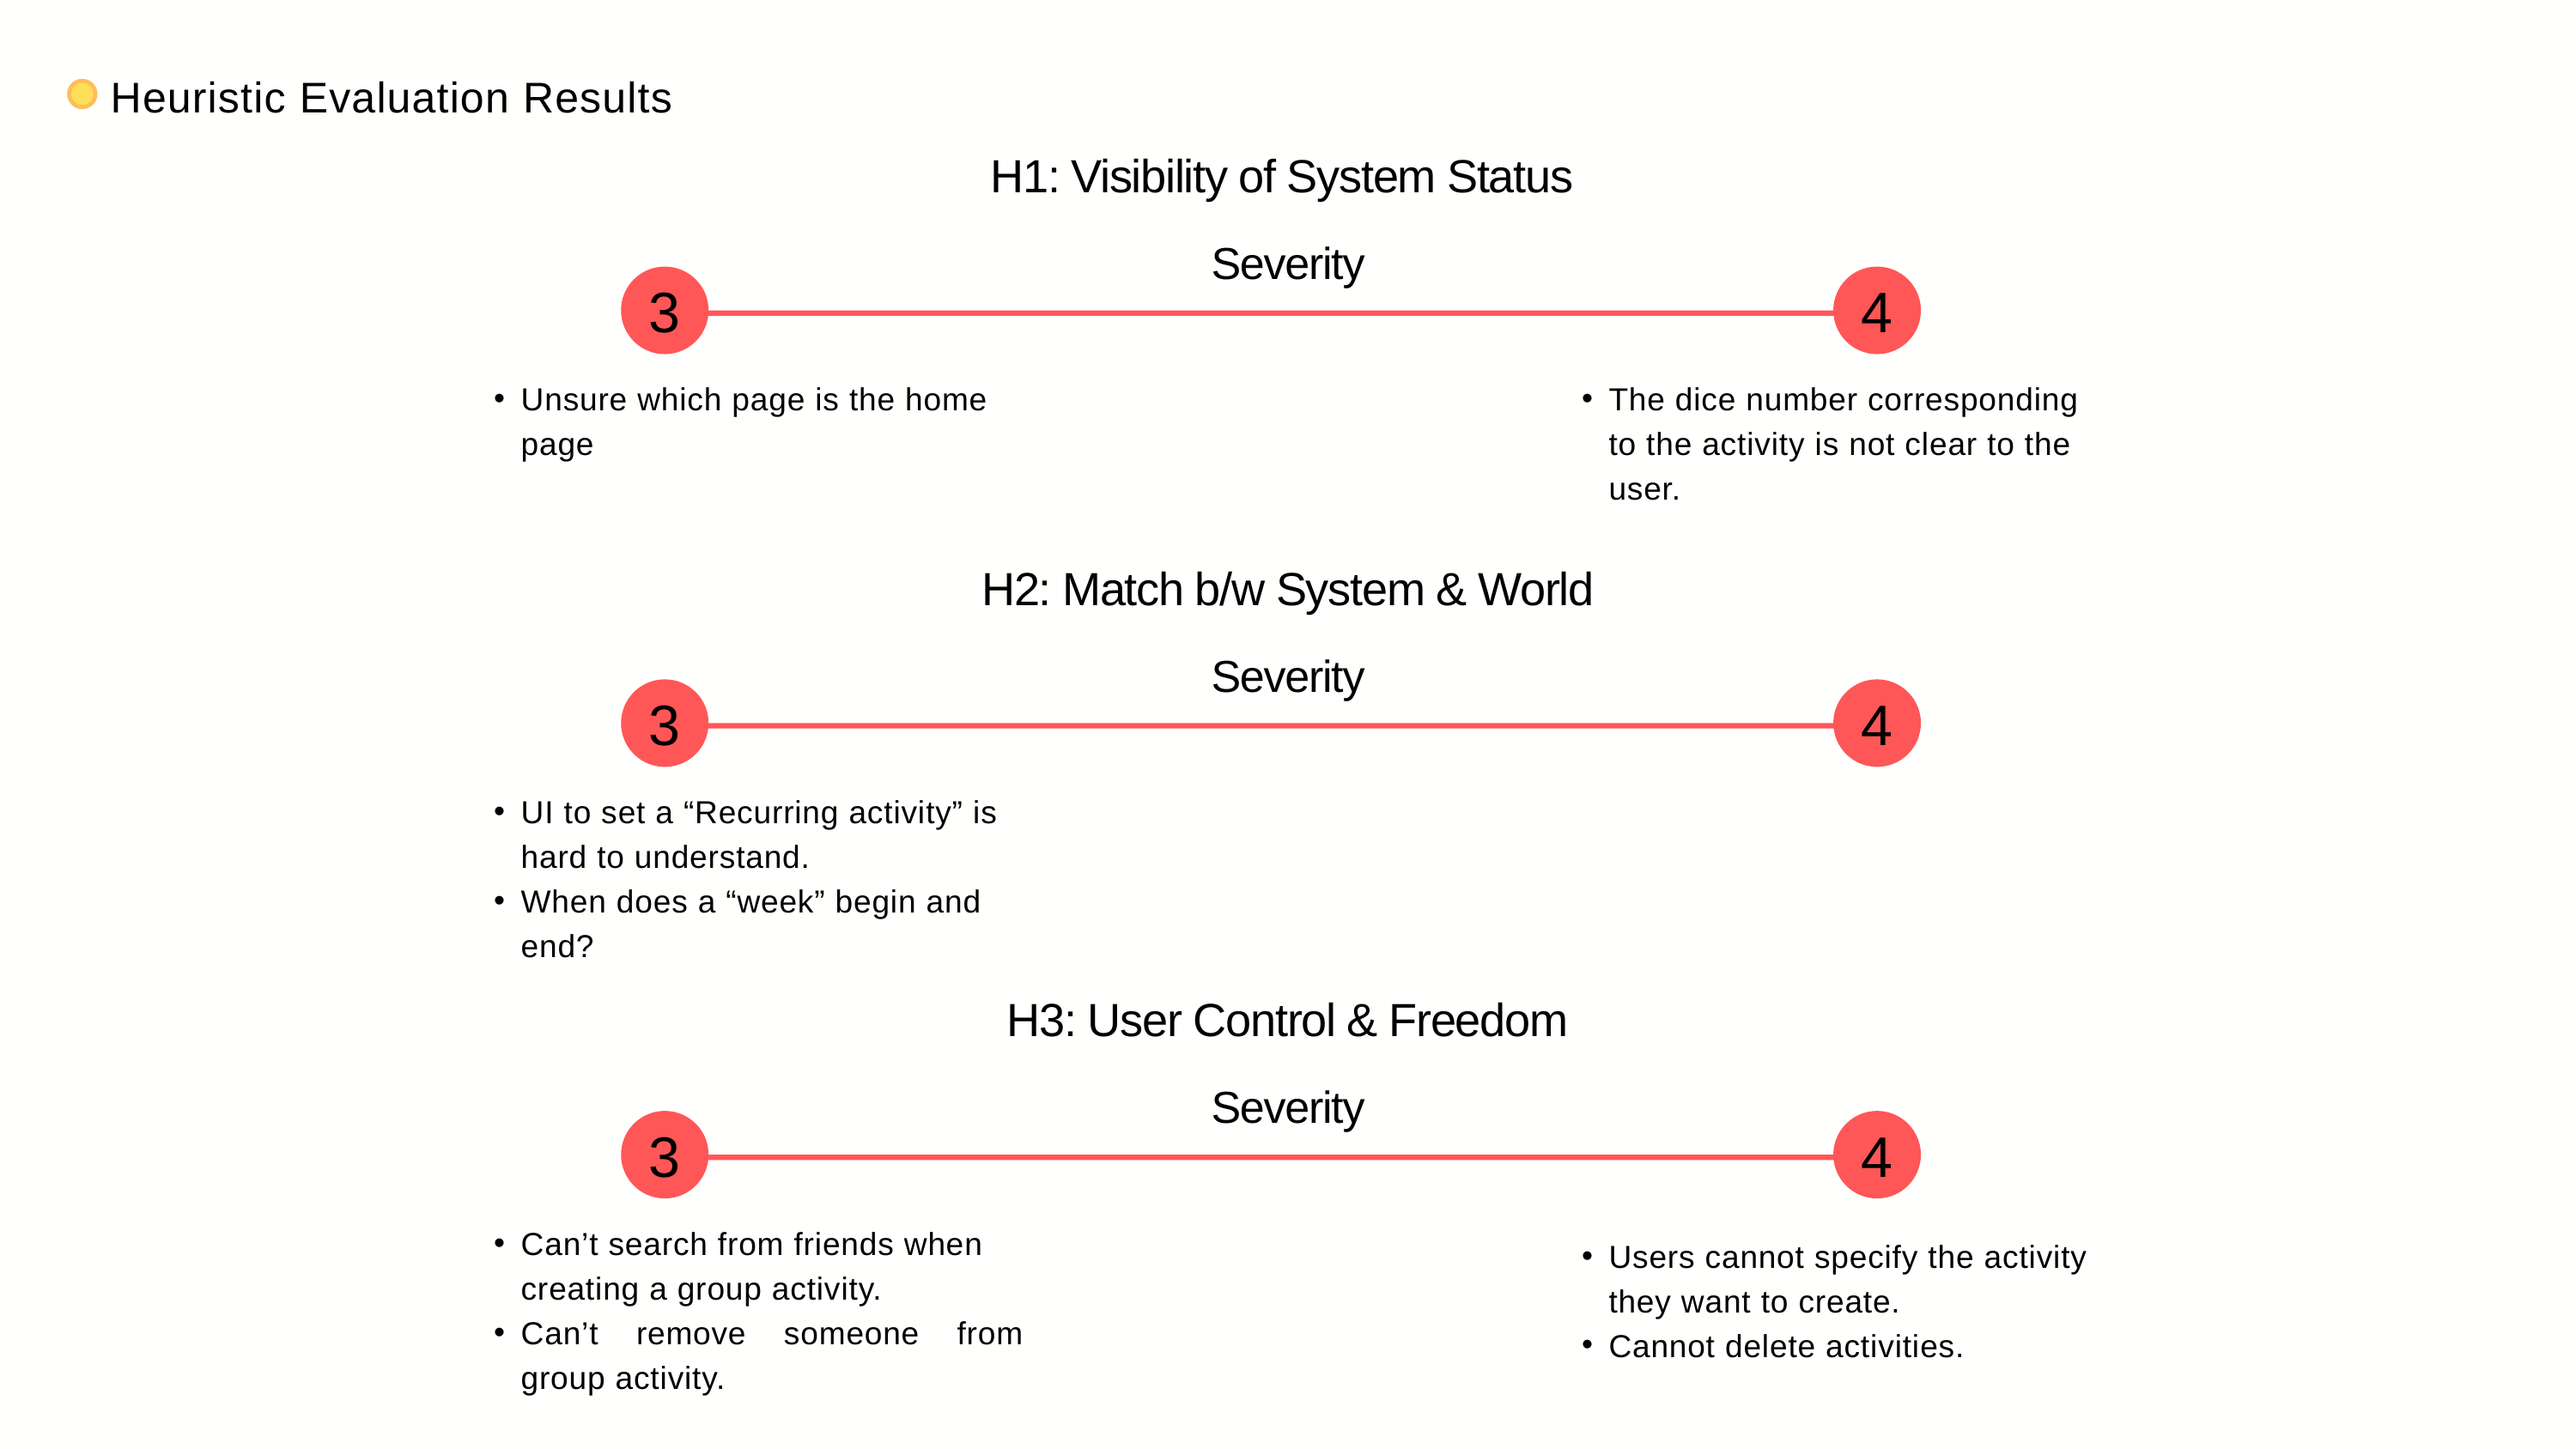

Heuristic Evaluation Results

H1: Visibility of System Status
Severity
3
4

Unsure which page is the home page
The dice number corresponding to the activity is not clear to the user.
H2: Match b/w System & World
Severity
3
4

UI to set a “Recurring activity” is hard to understand.
When does a “week” begin and end?
H3: User Control & Freedom
Severity
3
4

Can’t search from friends when creating a group activity.
Can’t remove someone from group activity.
Users cannot specify the activity they want to create.
Cannot delete activities.